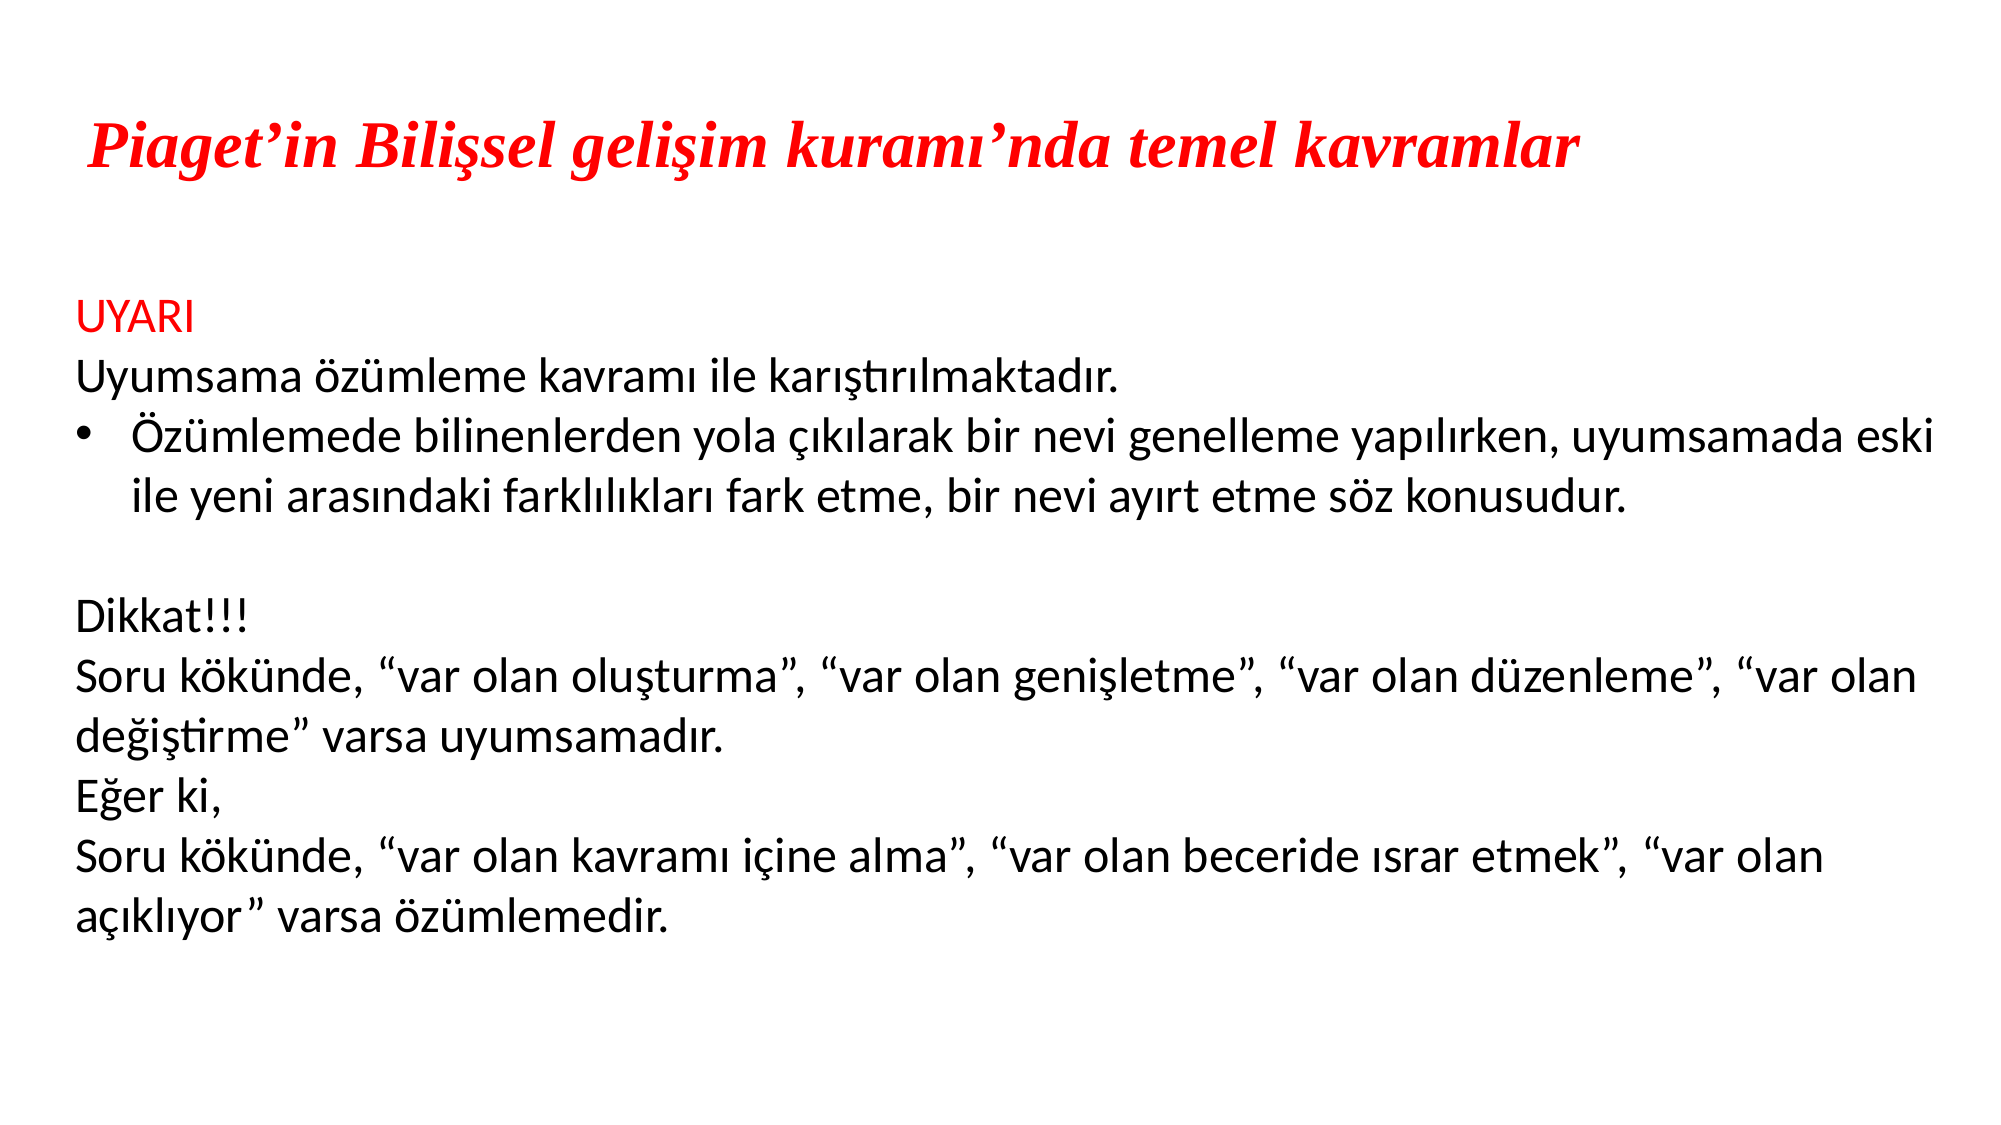

# Piaget’in Bilişsel gelişim kuramı’nda temel kavramlar
UYARI
Uyumsama özümleme kavramı ile karıştırılmaktadır.
Özümlemede bilinenlerden yola çıkılarak bir nevi genelleme yapılırken, uyumsamada eski ile yeni arasındaki farklılıkları fark etme, bir nevi ayırt etme söz konusudur.

Dikkat!!!
Soru kökünde, “var olan oluşturma”, “var olan genişletme”, “var olan düzenleme”, “var olan değiştirme” varsa uyumsamadır.
Eğer ki,
Soru kökünde, “var olan kavramı içine alma”, “var olan beceride ısrar etmek”, “var olan açıklıyor” varsa özümlemedir.